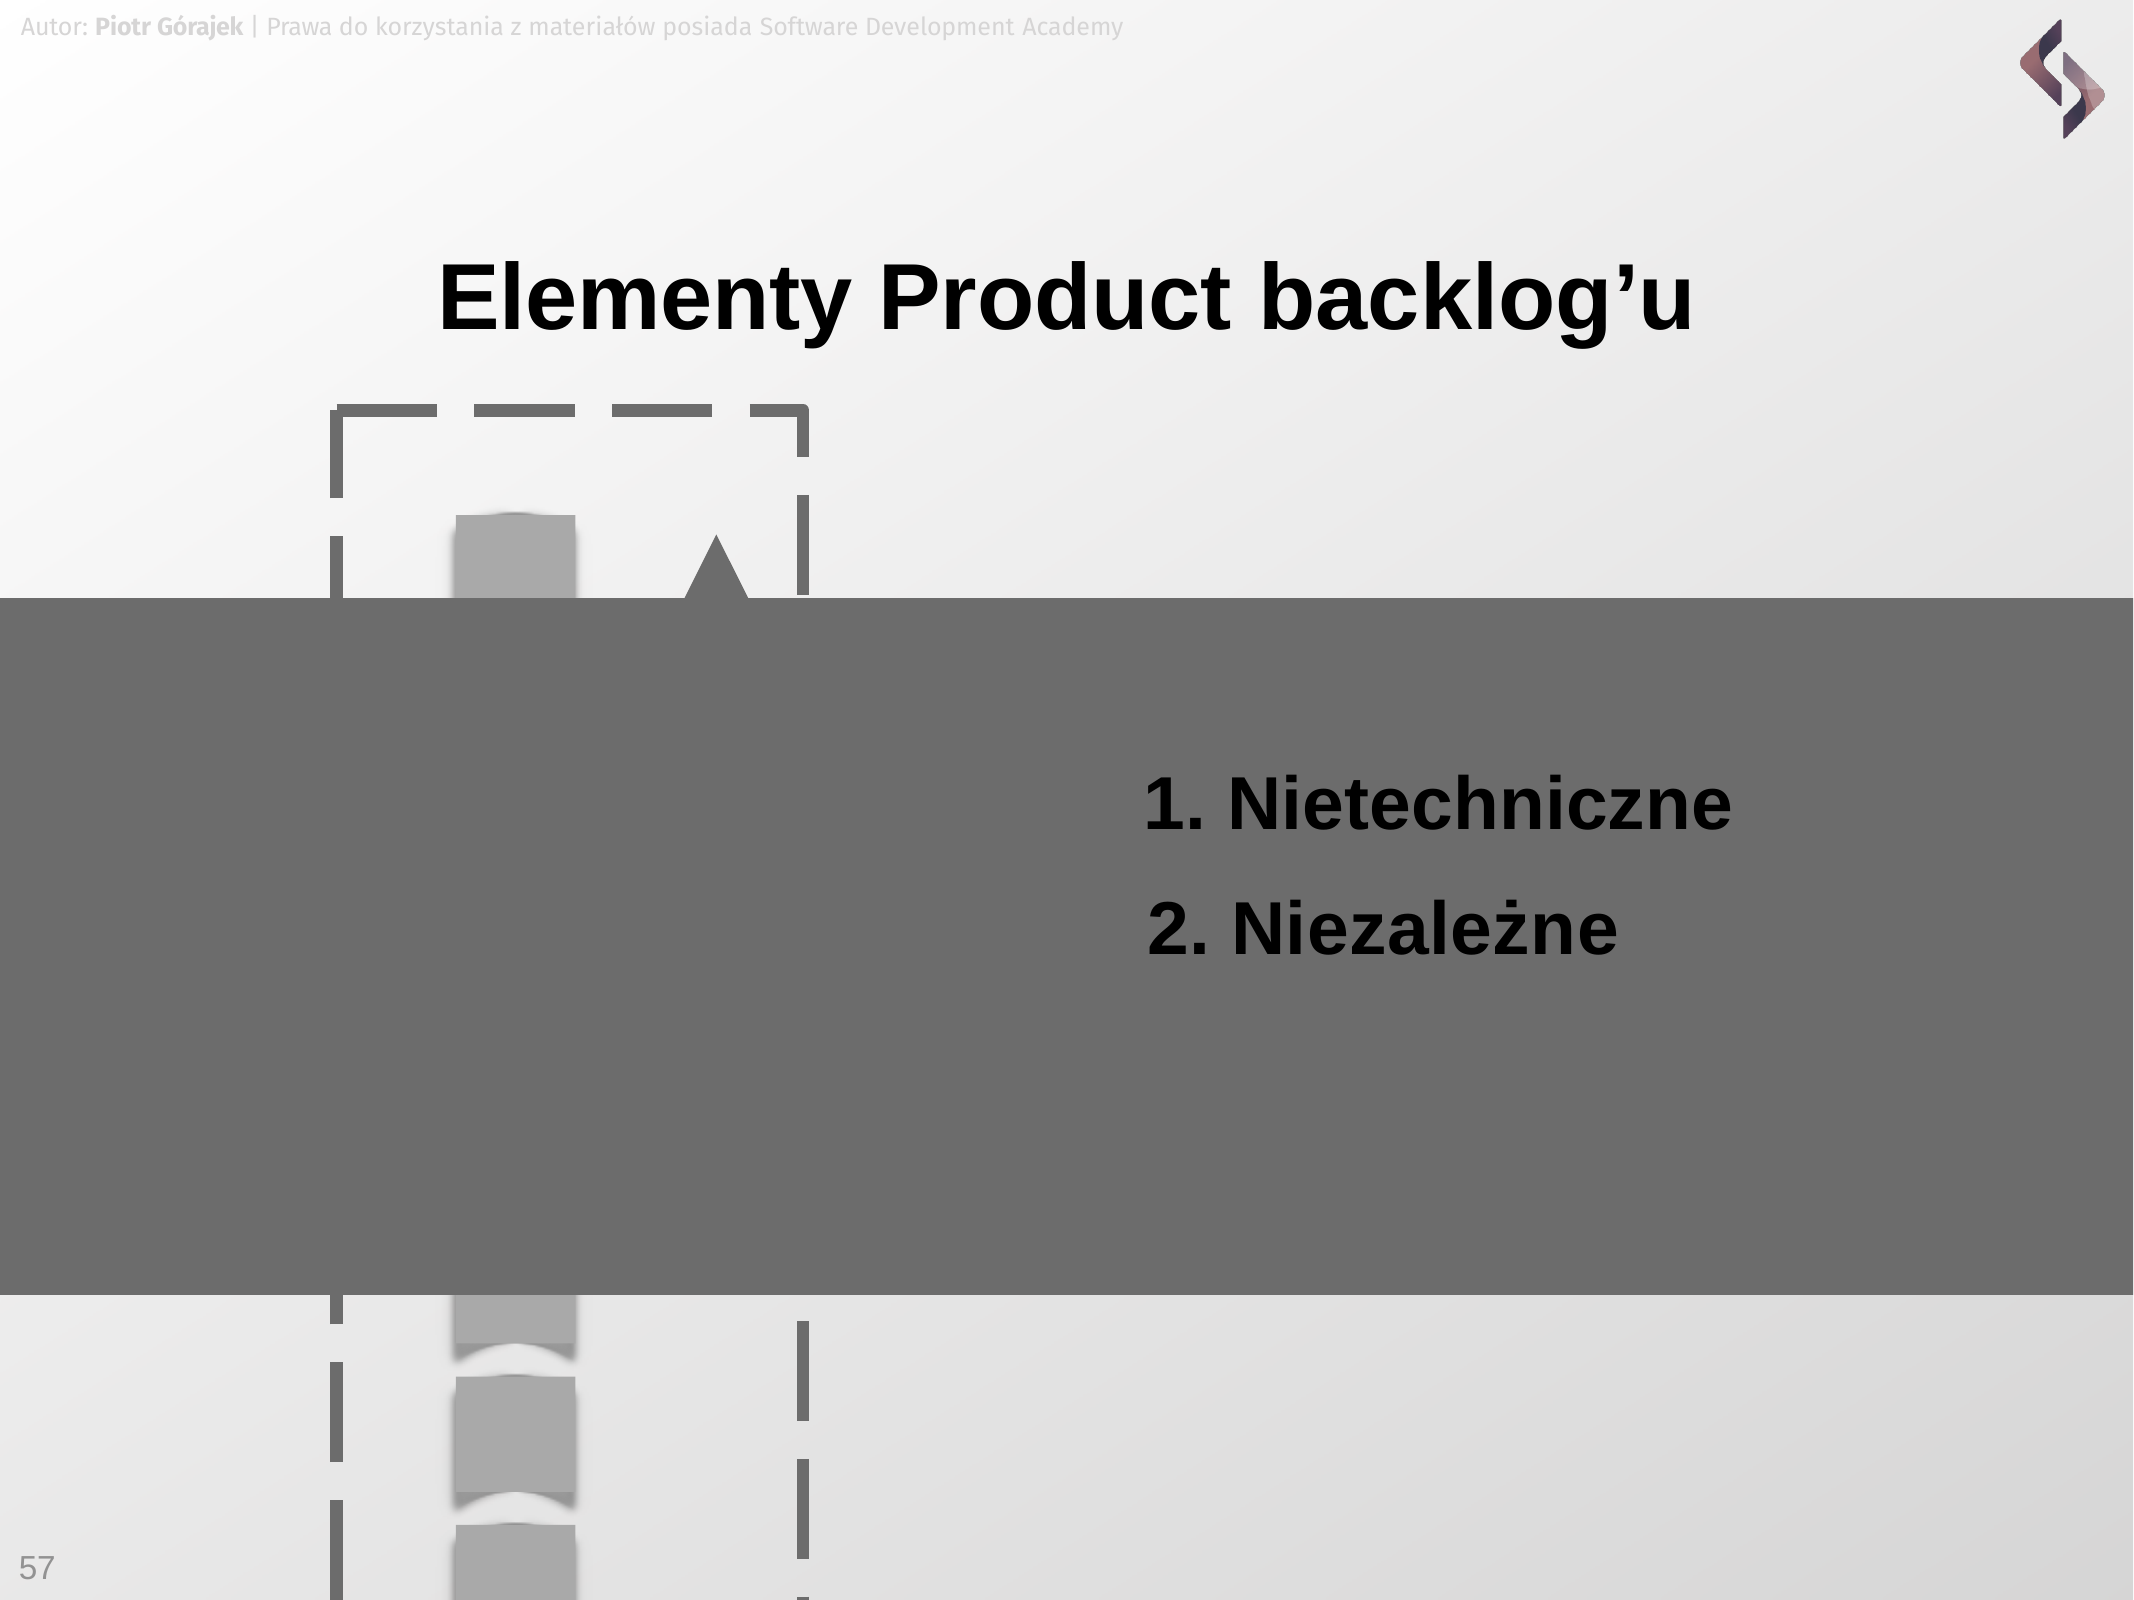

Autor: Piotr Górajek | Prawa do korzystania z materiałów posiada Software Development Academy
# Elementy Product backlog’u

Priorytet
np. po wartości biznesowej

Nietechniczne
Niezależne

57